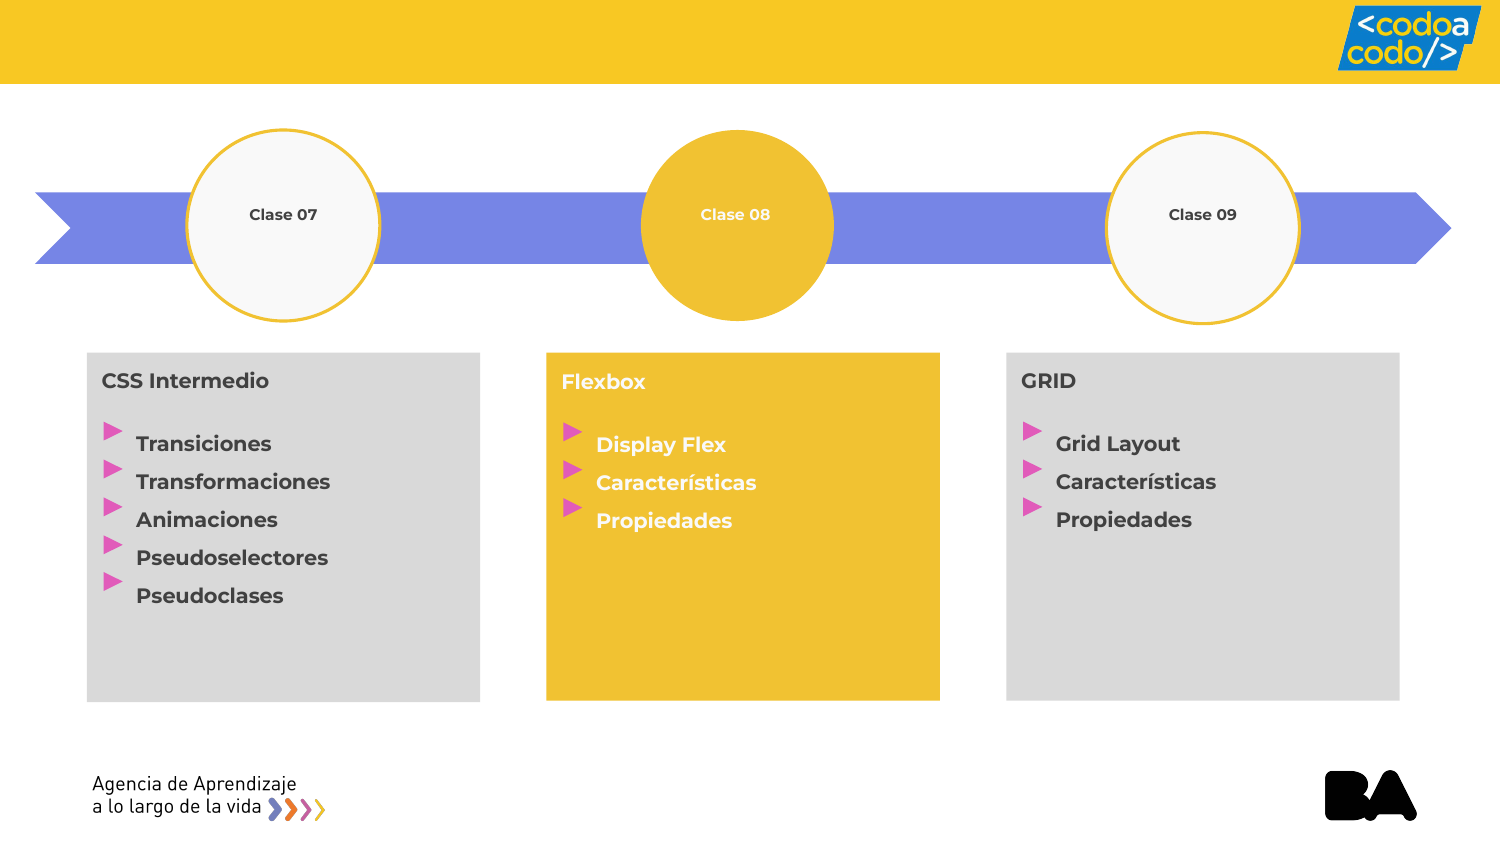

# Clase 07
Clase 08
Clase 09
CSS Intermedio

      Transiciones
      Transformaciones
      Animaciones
      Pseudoselectores
      Pseudoclases

GRID

      Grid Layout
      Características
      Propiedades

Flexbox

      Display Flex
      Características
      Propiedades